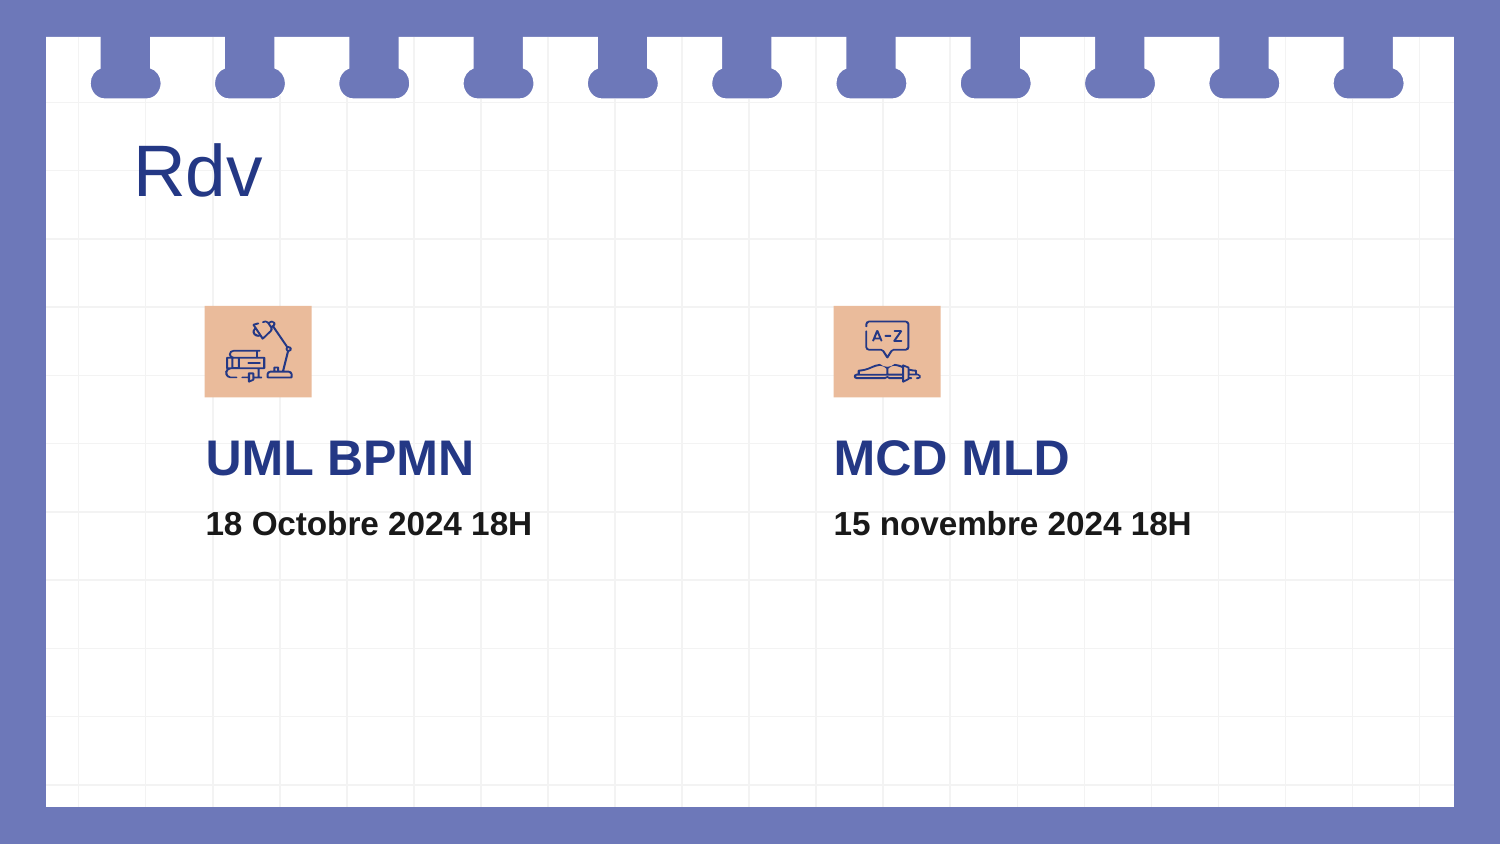

# Rdv

UML BPMN
MCD MLD
18 Octobre 2024 18H
15 novembre 2024 18H